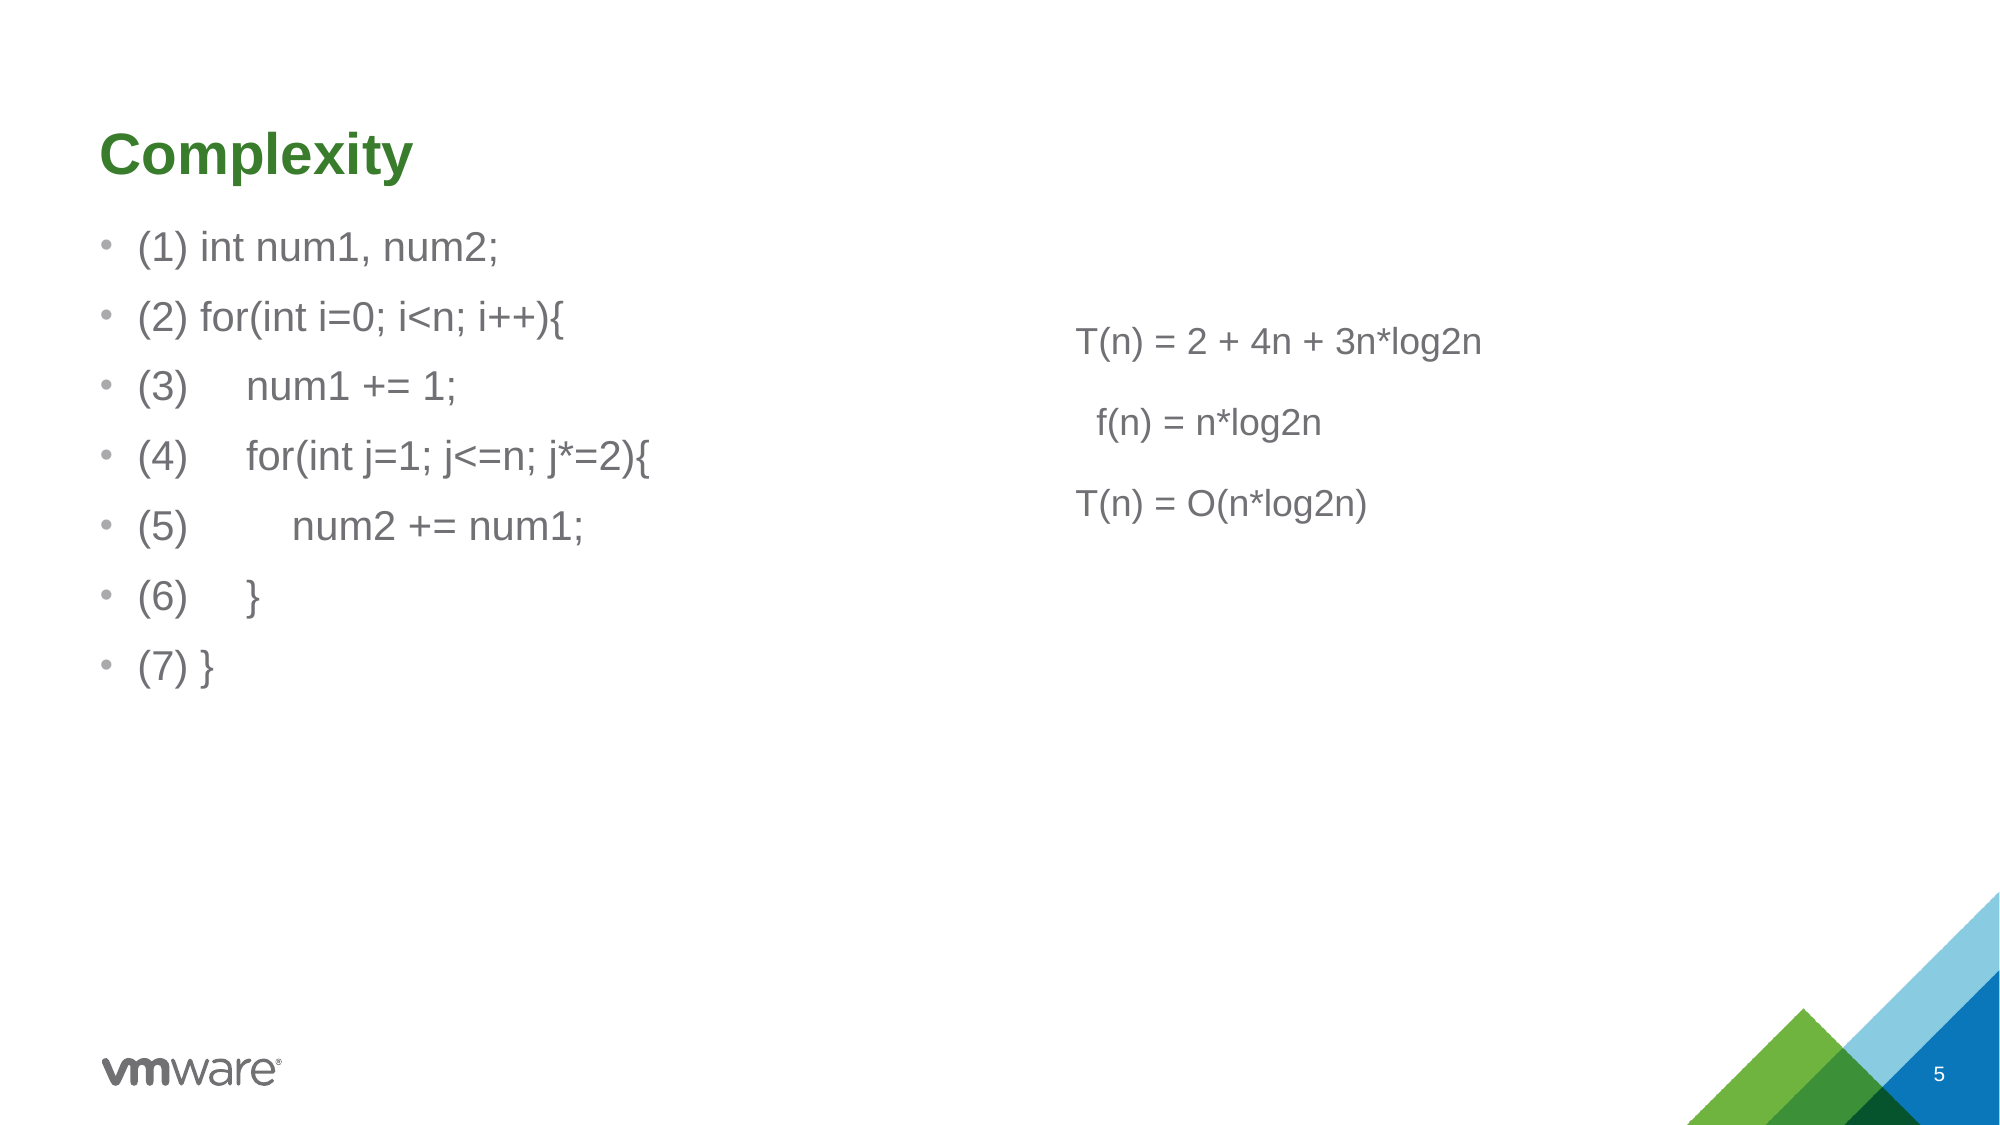

# Complexity
(1) int num1, num2;
(2) for(int i=0; i<n; i++){
(3)     num1 += 1;
(4)     for(int j=1; j<=n; j*=2){
(5)         num2 += num1;
(6)     }
(7) }
T(n) = 2 + 4n + 3n*log2n

  f(n) = n*log2n

T(n) = O(n*log2n)

5